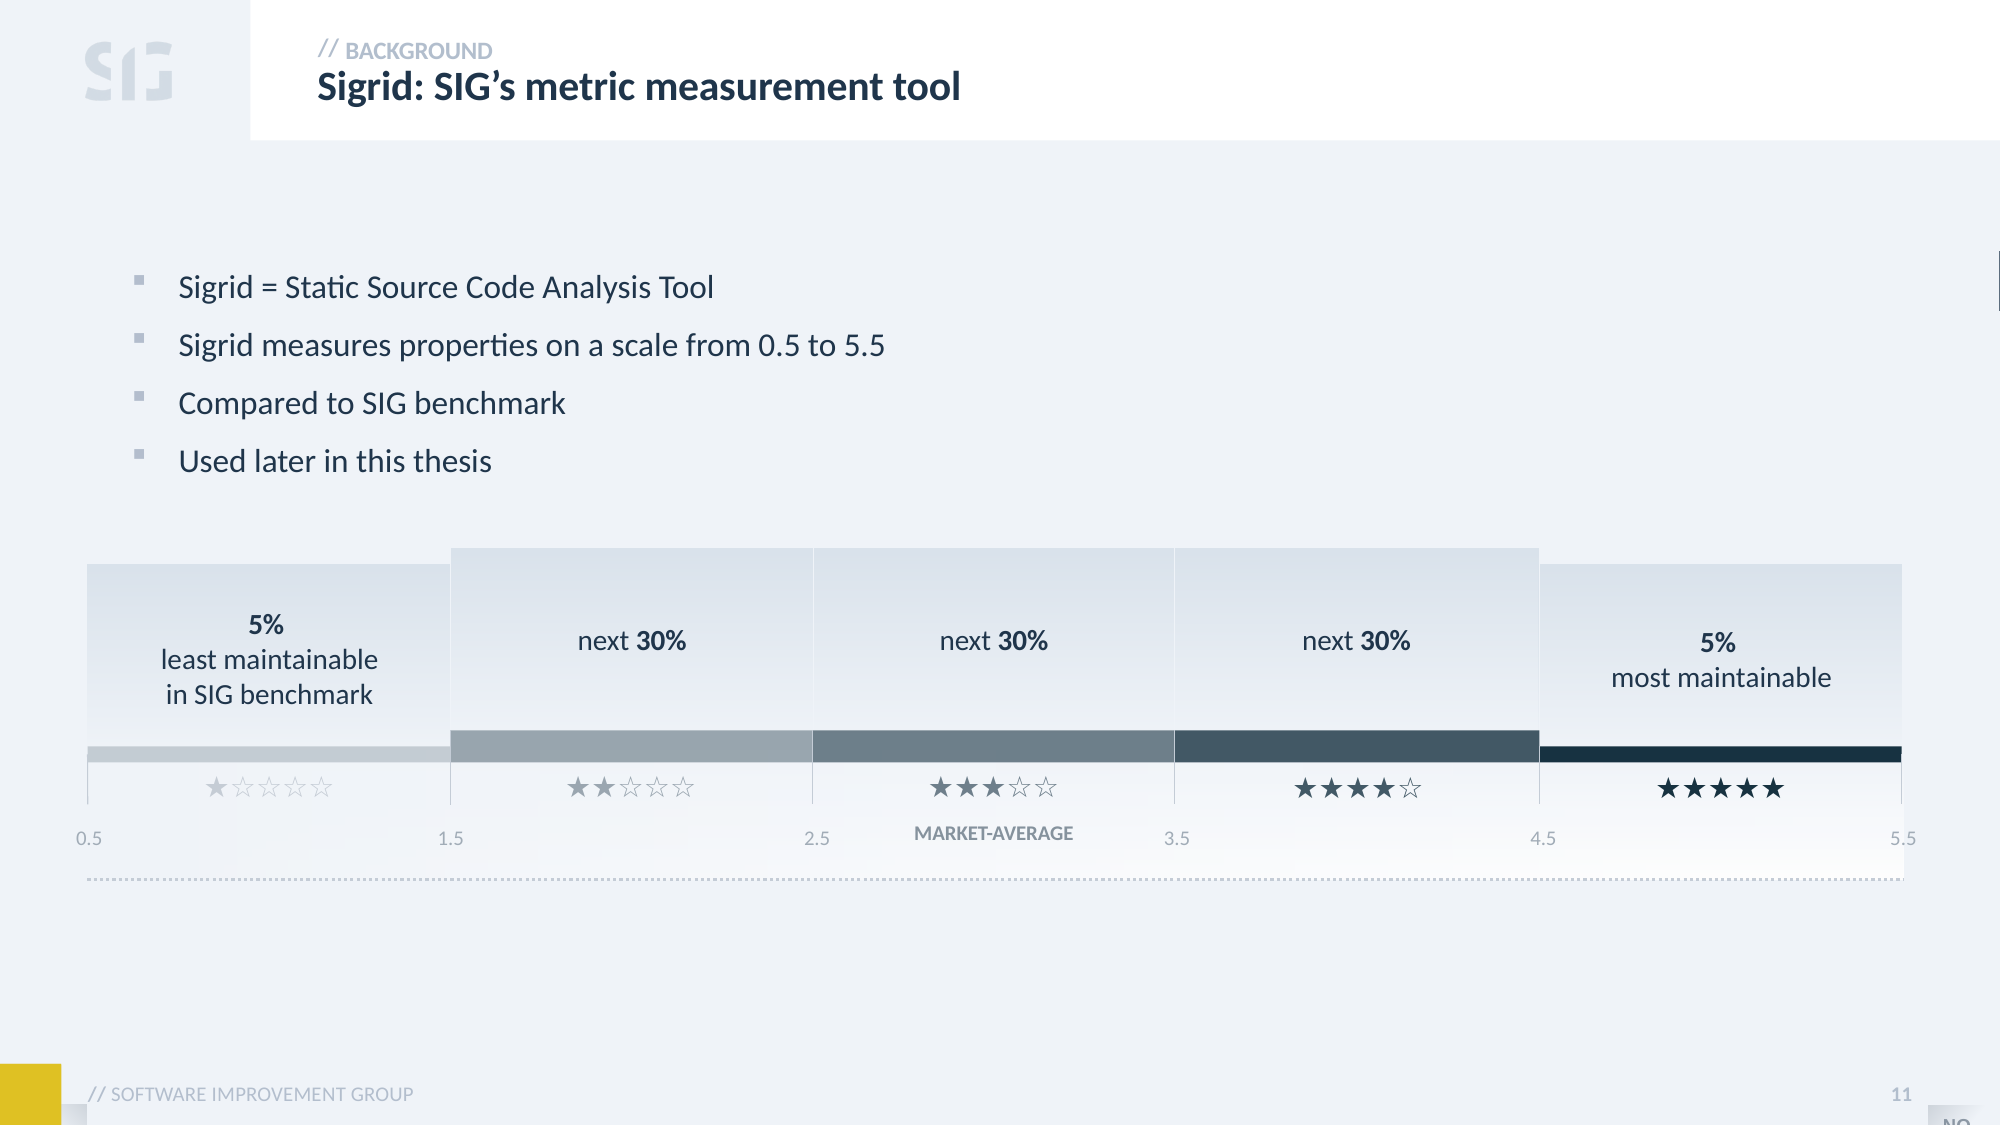

Background
# Sigrid: SIG’s metric measurement tool
Sigrid = Static Source Code Analysis Tool
Sigrid measures properties on a scale from 0.5 to 5.5
Compared to SIG benchmark
Used later in this thesis

5%
least maintainable
in SIG benchmark
next 30%
next 30%
next 30%
5%
most maintainable

★★★☆☆

★★☆☆☆
★☆☆☆☆
★★★★☆
★★★★★
MARKET-AVERAGE
0.5		             1.5		                           2.5		        3.5		                      4.5			   5.5

11